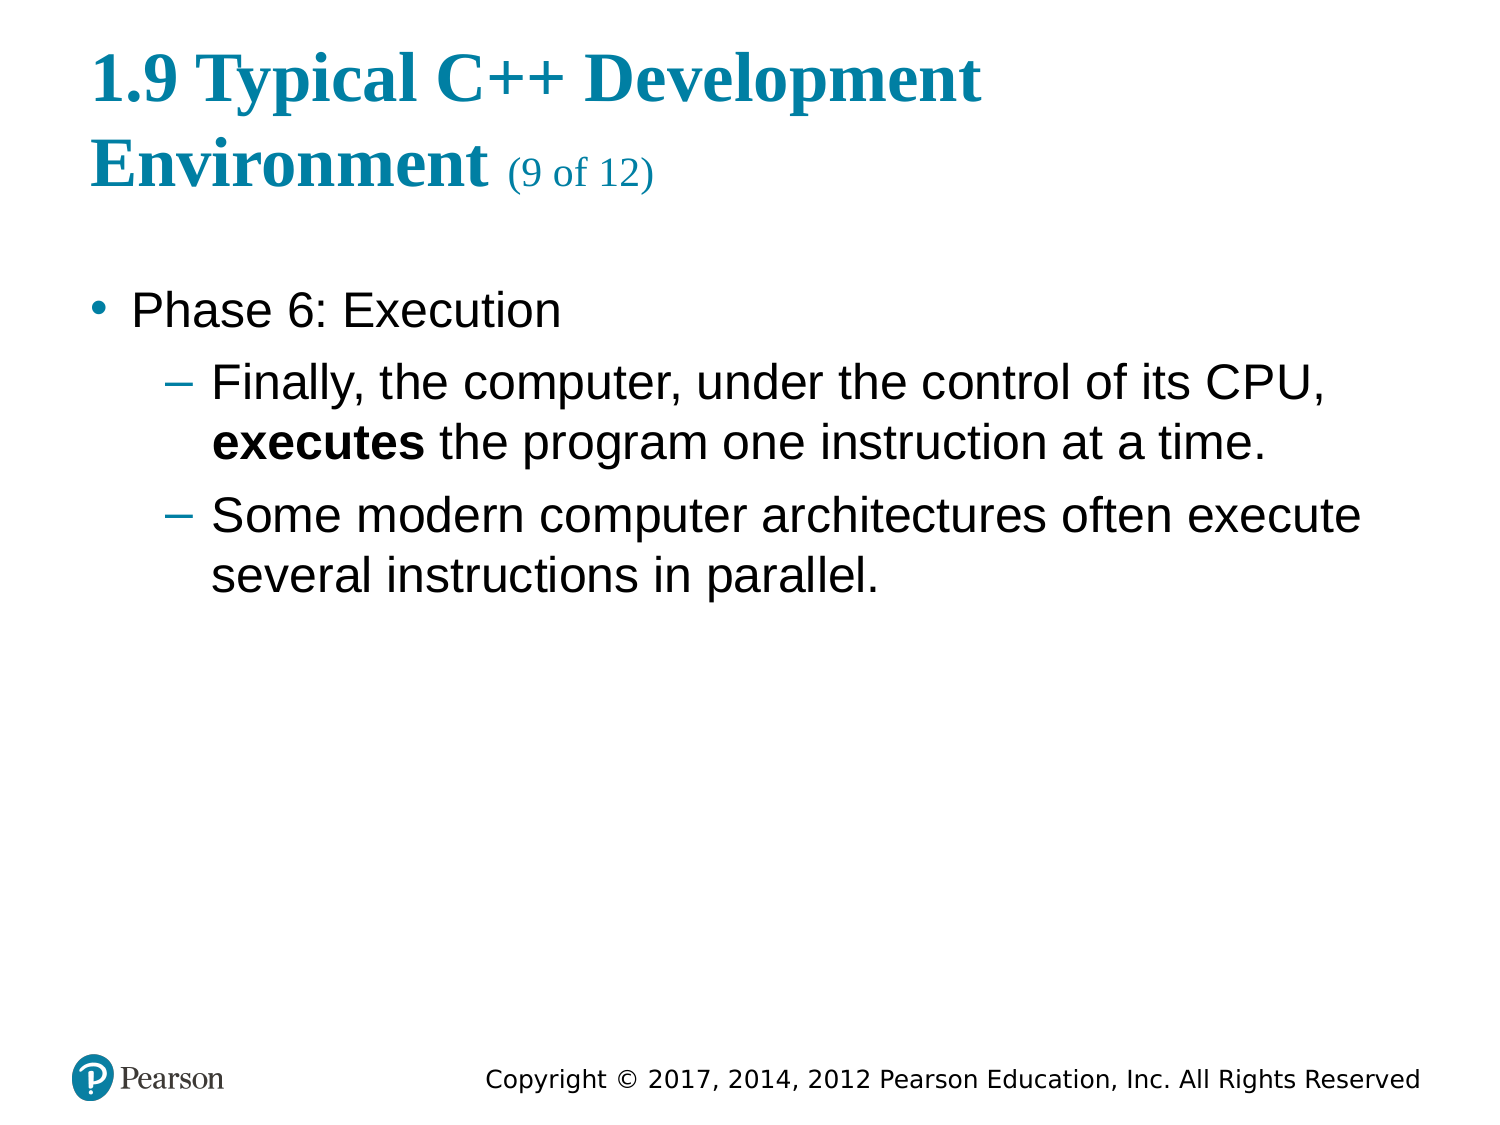

# 1.9 Typical C++ Development Environment (9 of 12)
Phase 6: Execution
Finally, the computer, under the control of its C P U, executes the program one instruction at a time.
Some modern computer architectures often execute several instructions in parallel.